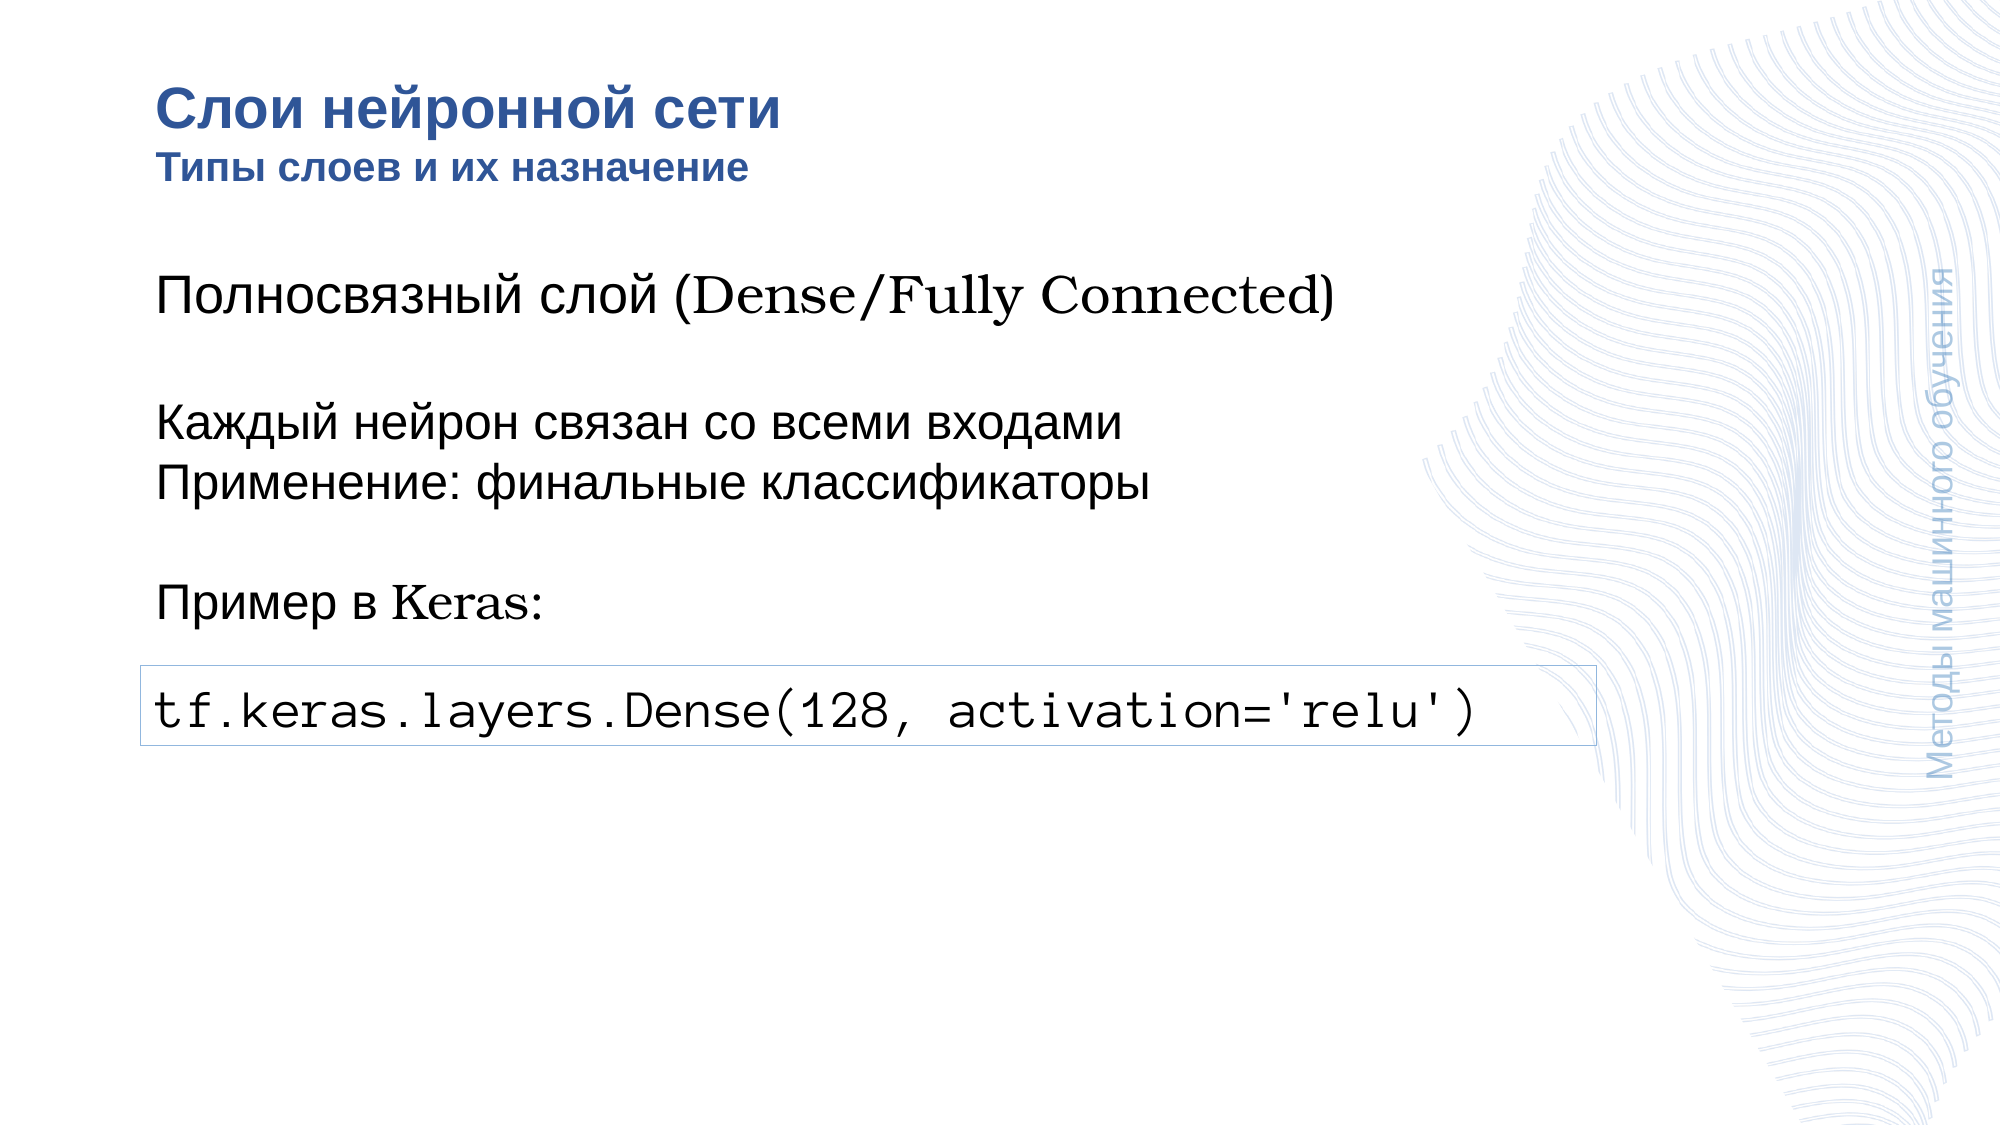

Слои нейронной сети
Типы слоев и их назначение
Полносвязный слой (Dense/Fully Connected)

Каждый нейрон связан со всеми входами
Применение: финальные классификаторы

Пример в Keras:

Методы машинного обучения
tf.keras.layers.Dense(128, activation='relu')